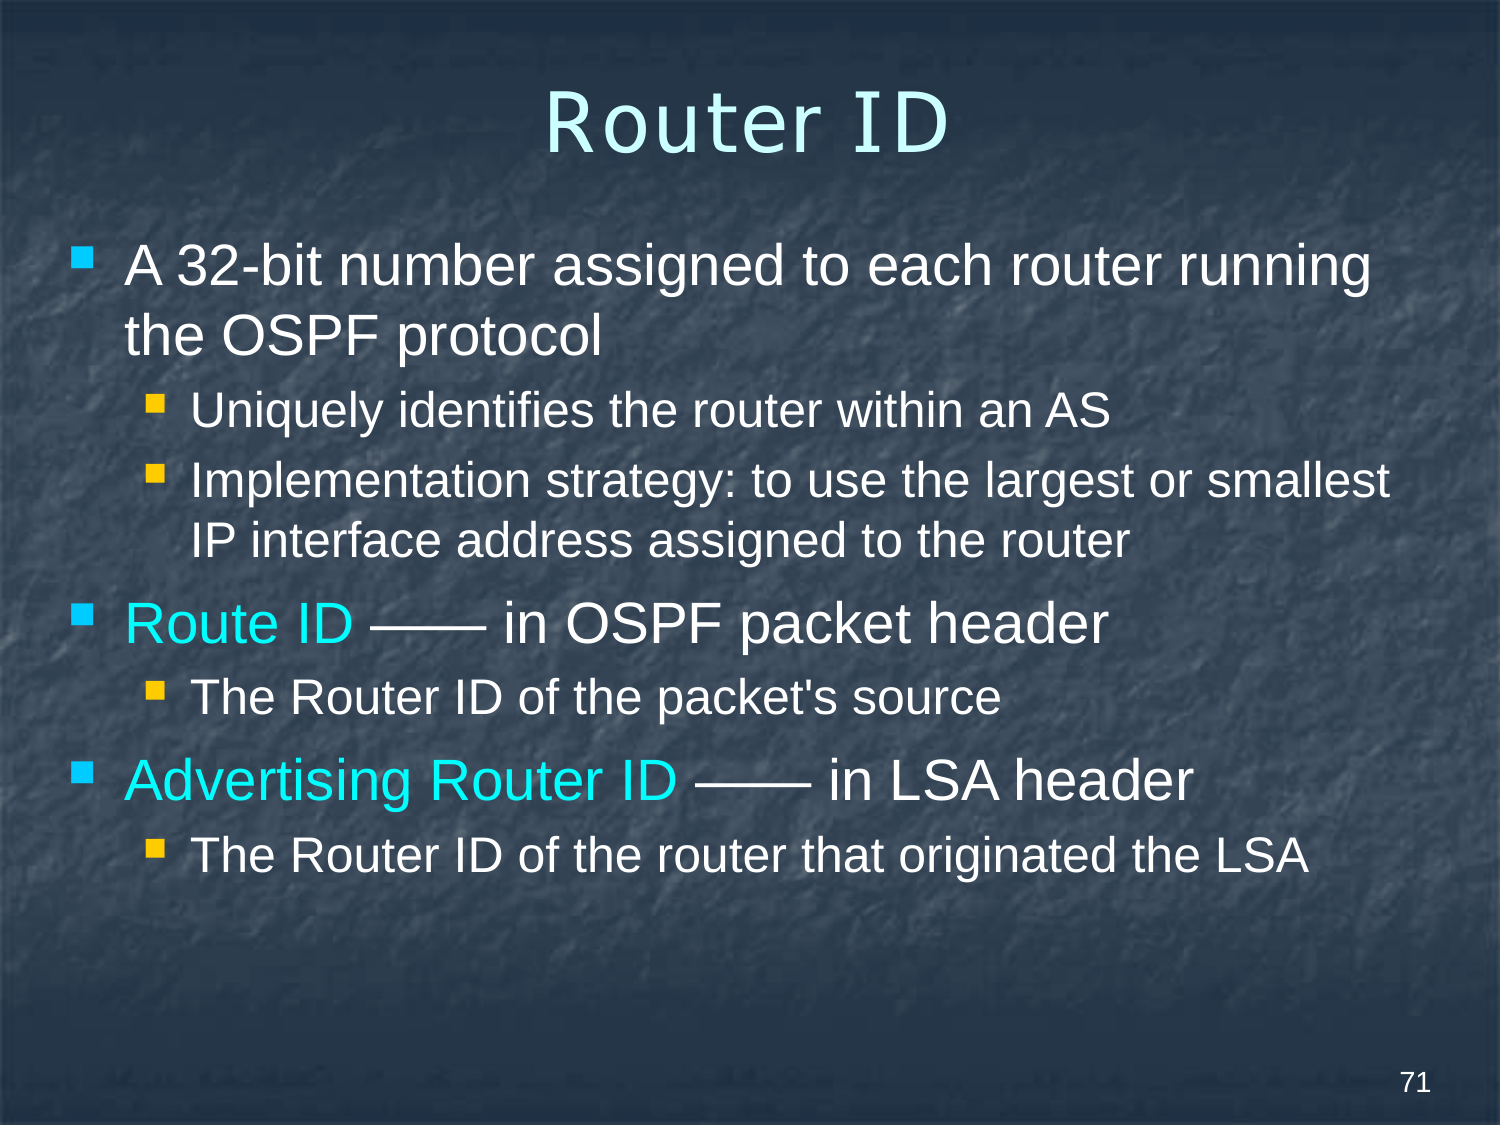

# Router ID
A 32-bit number assigned to each router running the OSPF protocol
Uniquely identifies the router within an AS
Implementation strategy: to use the largest or smallest IP interface address assigned to the router
Route ID —— in OSPF packet header
The Router ID of the packet's source
Advertising Router ID —— in LSA header
The Router ID of the router that originated the LSA
71